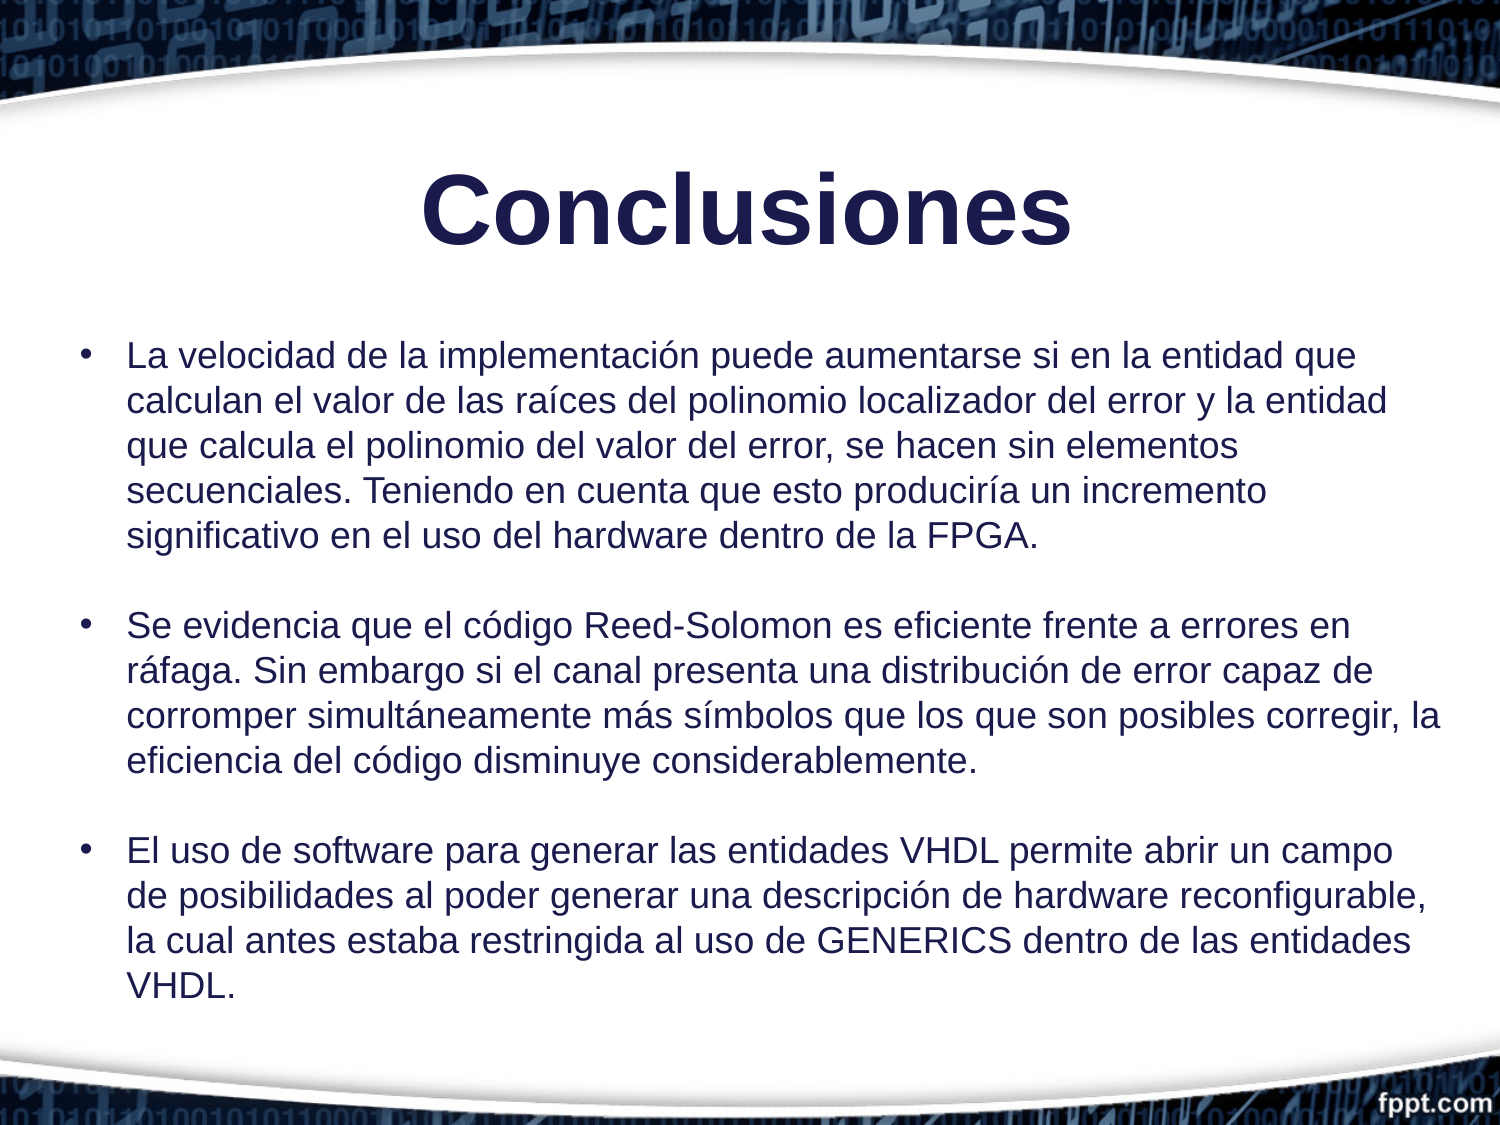

Conclusiones

La velocidad de la implementación puede aumentarse si en la entidad que calculan el valor de las raíces del polinomio localizador del error y la entidad que calcula el polinomio del valor del error, se hacen sin elementos secuenciales. Teniendo en cuenta que esto produciría un incremento significativo en el uso del hardware dentro de la FPGA.

Se evidencia que el código Reed-Solomon es eficiente frente a errores en ráfaga. Sin embargo si el canal presenta una distribución de error capaz de corromper simultáneamente más símbolos que los que son posibles corregir, la eficiencia del código disminuye considerablemente.

El uso de software para generar las entidades VHDL permite abrir un campo de posibilidades al poder generar una descripción de hardware reconfigurable, la cual antes estaba restringida al uso de GENERICS dentro de las entidades VHDL.